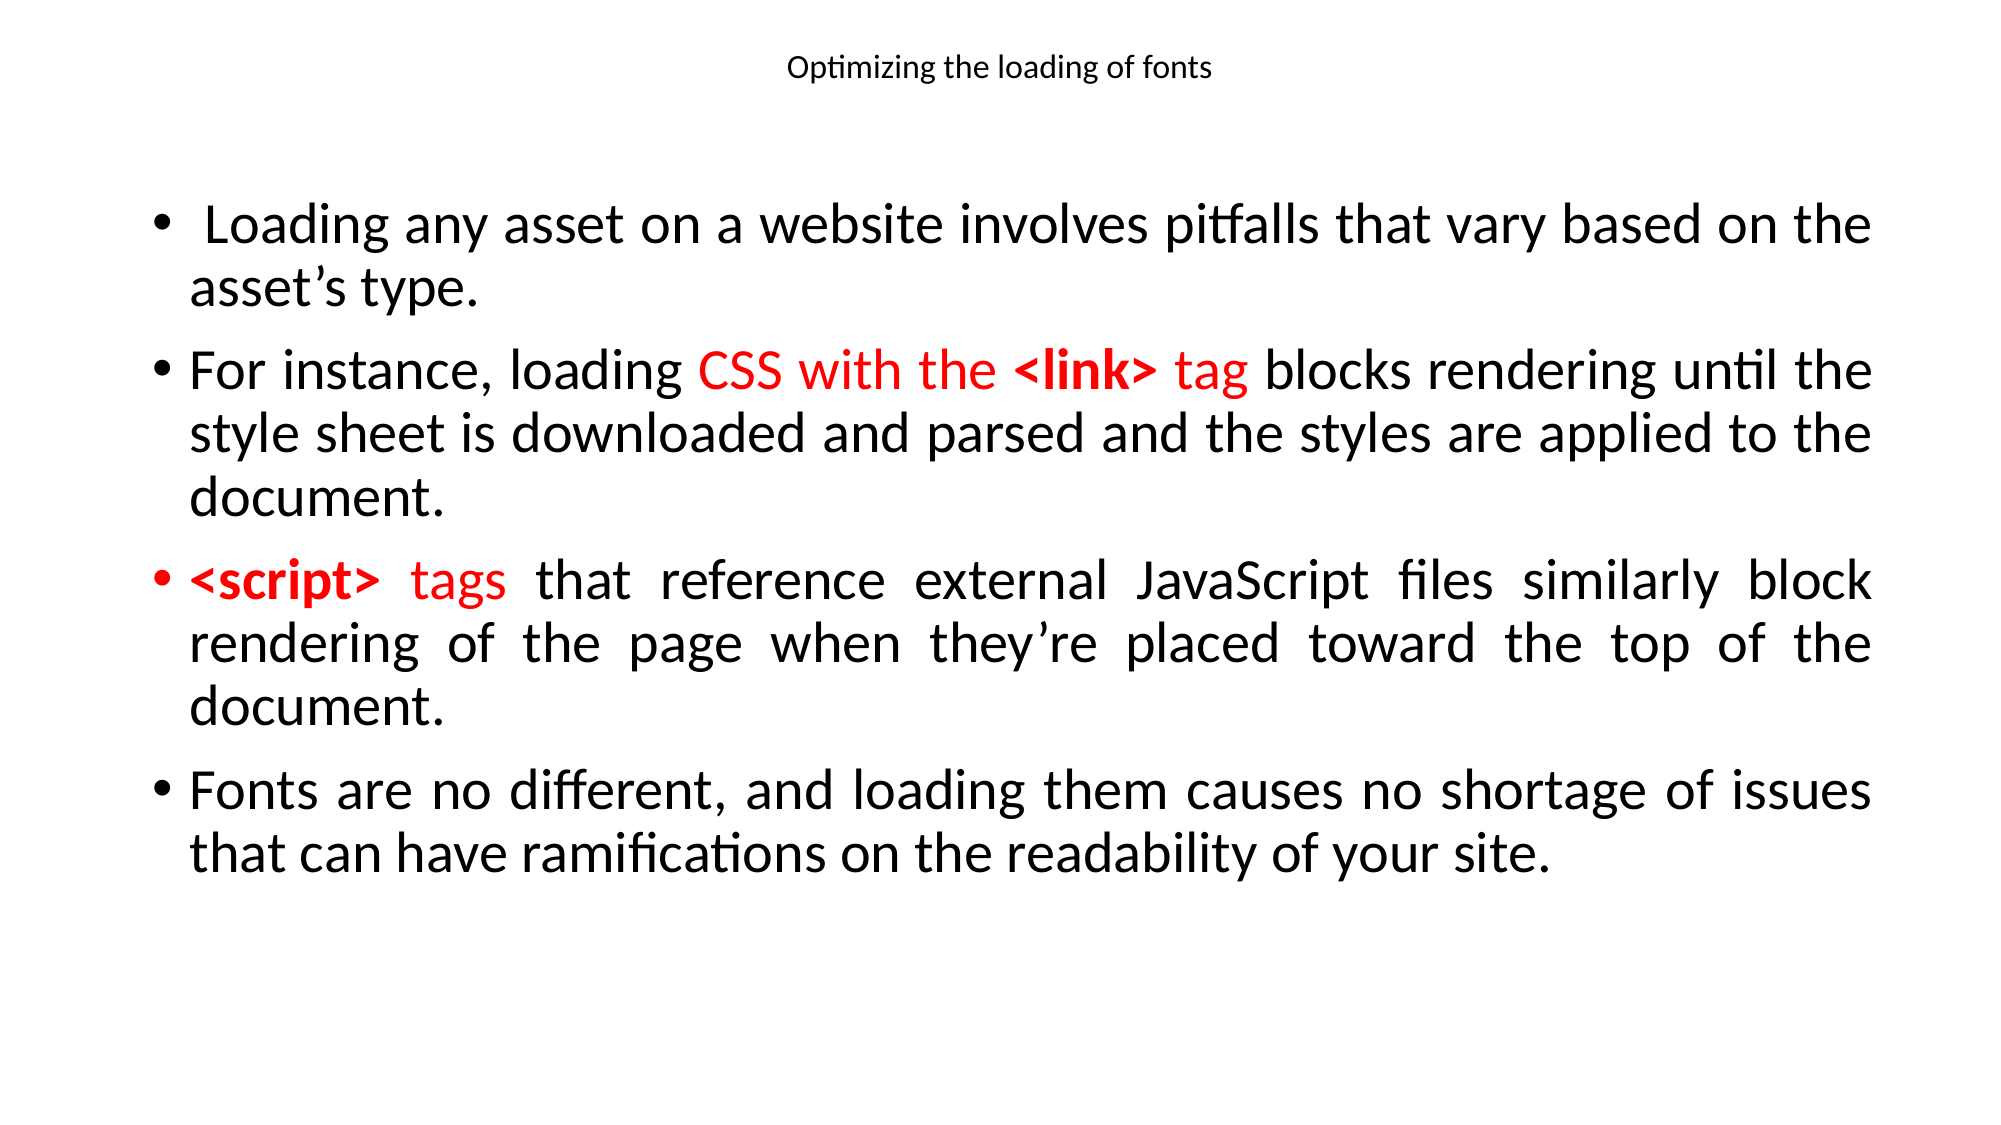

# Optimizing the loading of fonts
 Loading any asset on a website involves pitfalls that vary based on the asset’s type.
For instance, loading CSS with the <link> tag blocks rendering until the style sheet is downloaded and parsed and the styles are applied to the document.
<script> tags that reference external JavaScript files similarly block rendering of the page when they’re placed toward the top of the document.
Fonts are no different, and loading them causes no shortage of issues that can have ramifications on the readability of your site.